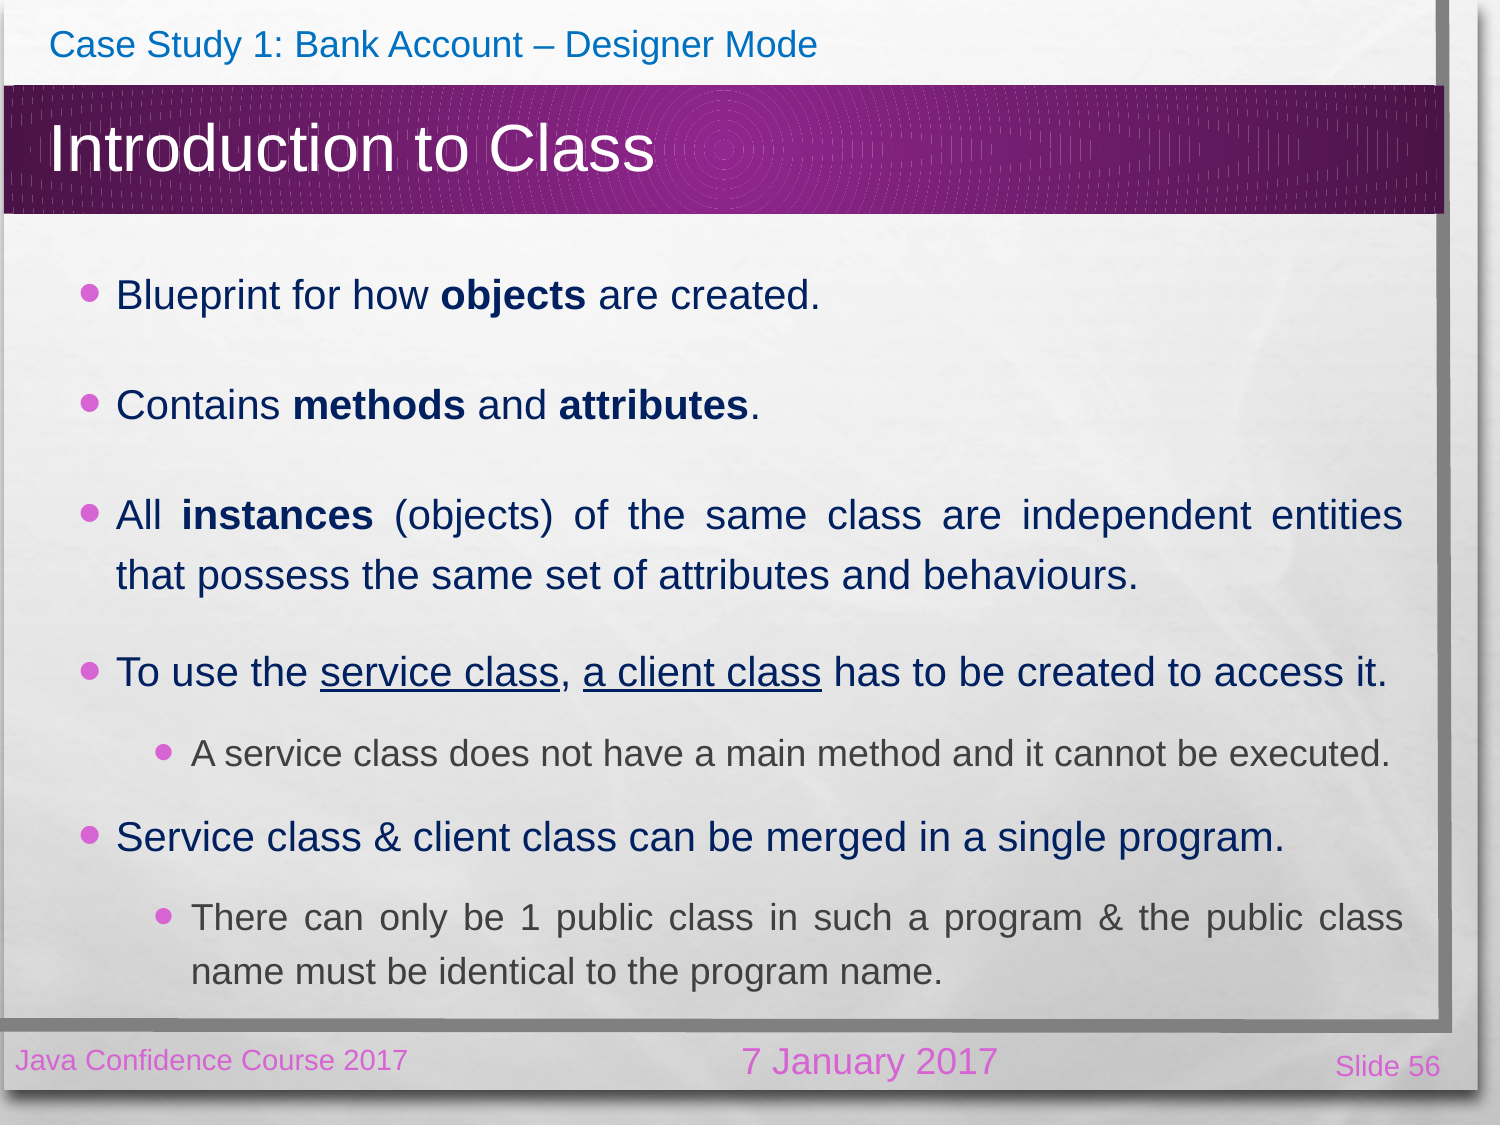

# Introduction to Class
Blueprint for how objects are created.
Contains methods and attributes.
All instances (objects) of the same class are independent entities that possess the same set of attributes and behaviours.
To use the service class, a client class has to be created to access it.
A service class does not have a main method and it cannot be executed.
Service class & client class can be merged in a single program.
There can only be 1 public class in such a program & the public class name must be identical to the program name.
7 January 2017
Java Confidence Course 2017
56